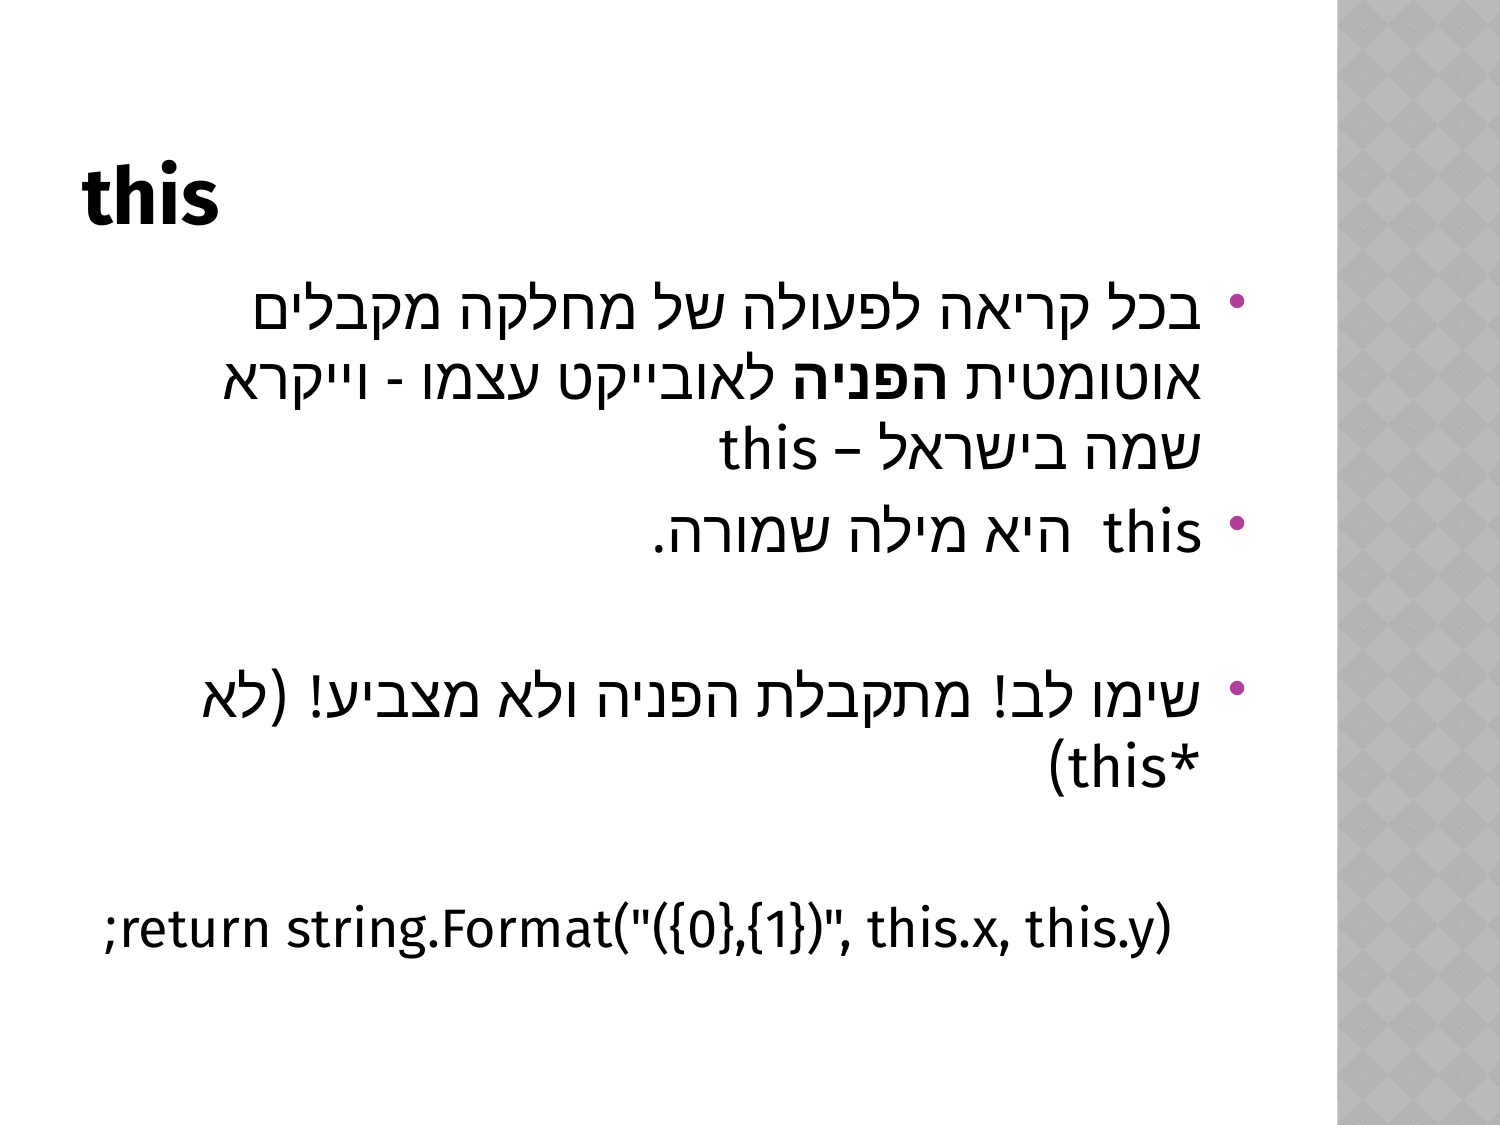

# this
בכל קריאה לפעולה של מחלקה מקבלים אוטומטית הפניה לאובייקט עצמו - וייקרא שמה בישראל – this
this  היא מילה שמורה.

שימו לב! מתקבלת הפניה ולא מצביע! (לא *this)

return string.Format("({0},{1})", this.x, this.y);